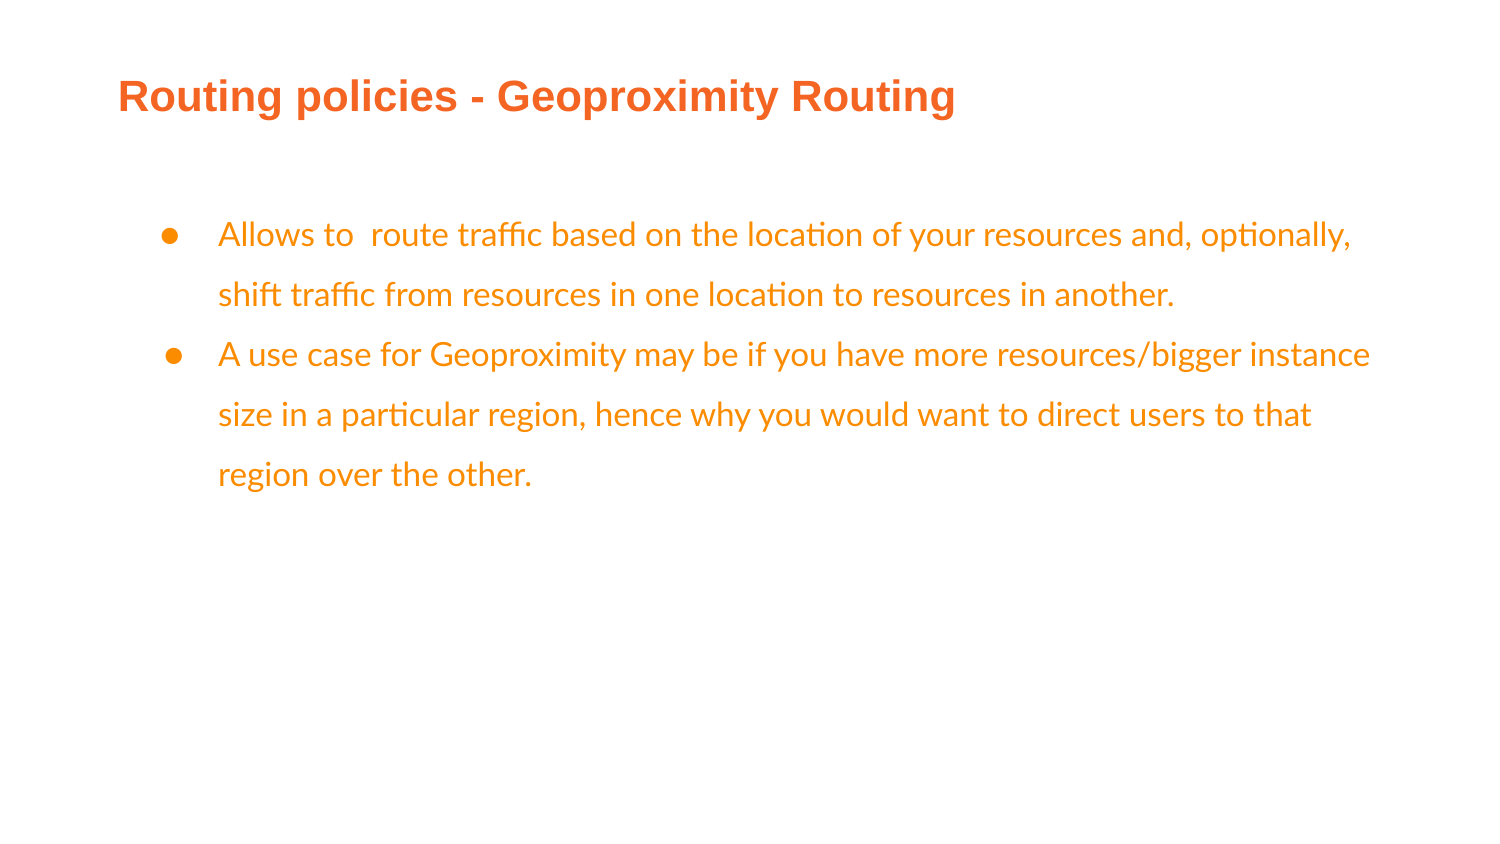

Routing policies - Geoproximity Routing
Allows to  route traffic based on the location of your resources and, optionally, shift traffic from resources in one location to resources in another.
A use case for Geoproximity may be if you have more resources/bigger instance size in a particular region, hence why you would want to direct users to that region over the other.